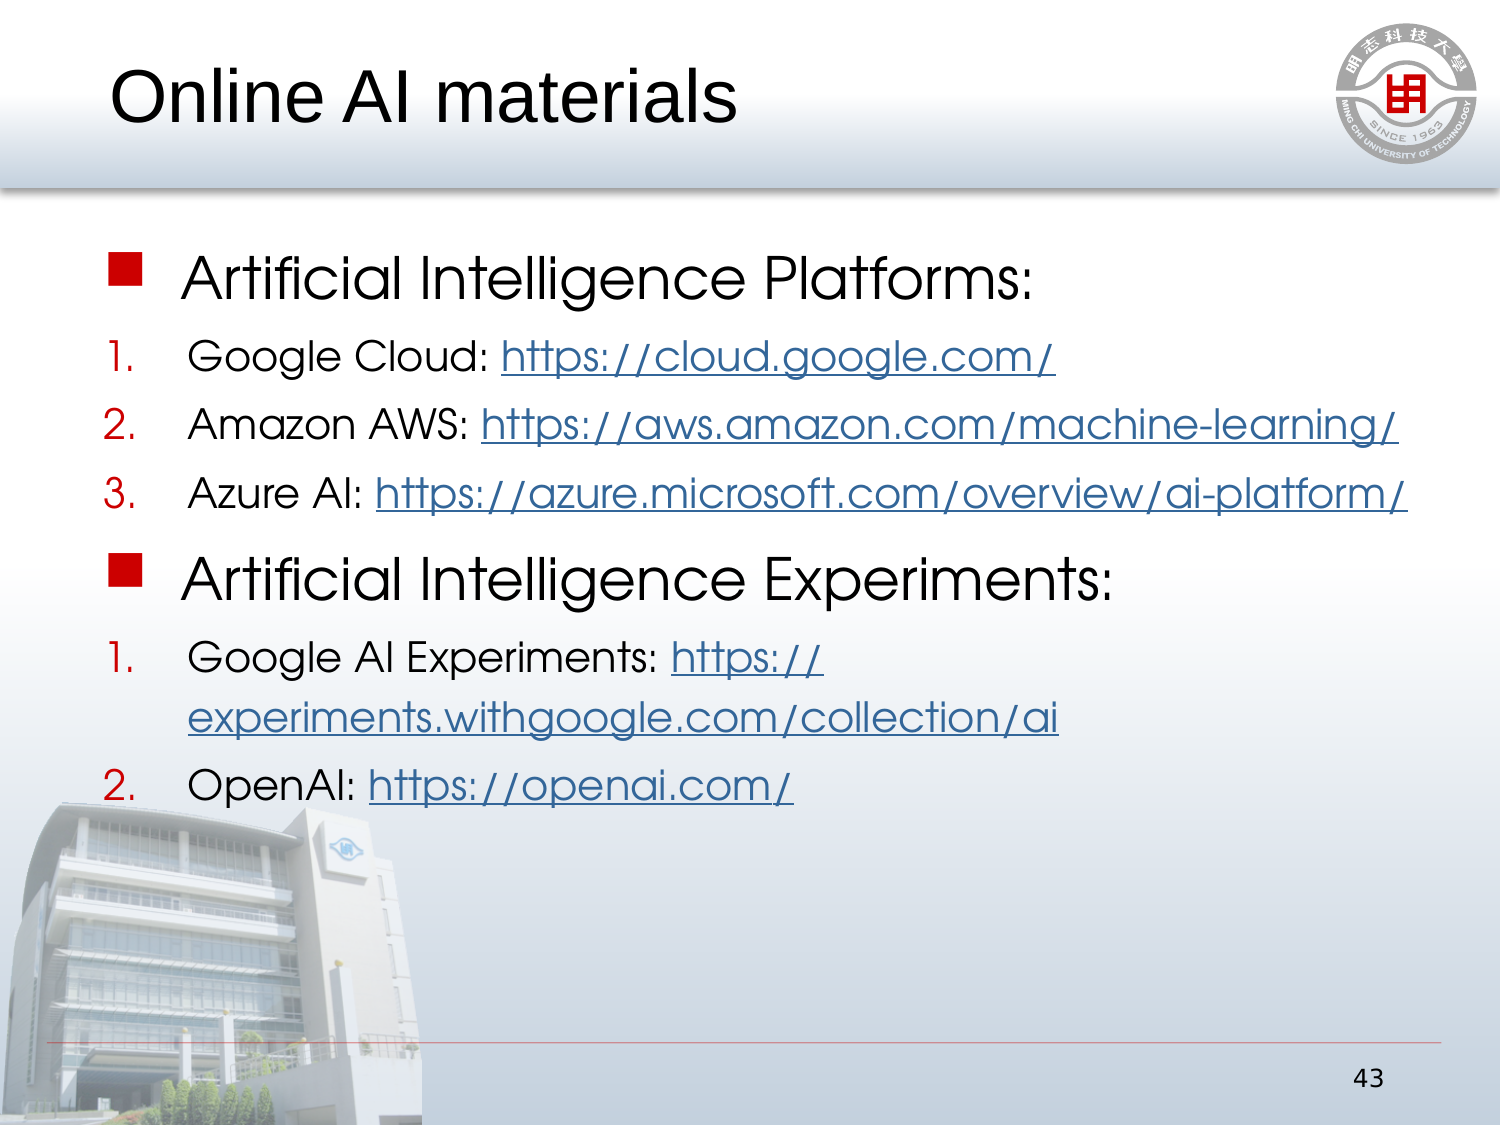

# Online AI materials
Artificial Intelligence Platforms:
Google Cloud: https://cloud.google.com/
Amazon AWS: https://aws.amazon.com/machine-learning/
Azure AI: https://azure.microsoft.com/overview/ai-platform/
Artificial Intelligence Experiments:
Google AI Experiments: https://experiments.withgoogle.com/collection/ai
OpenAI: https://openai.com/
43